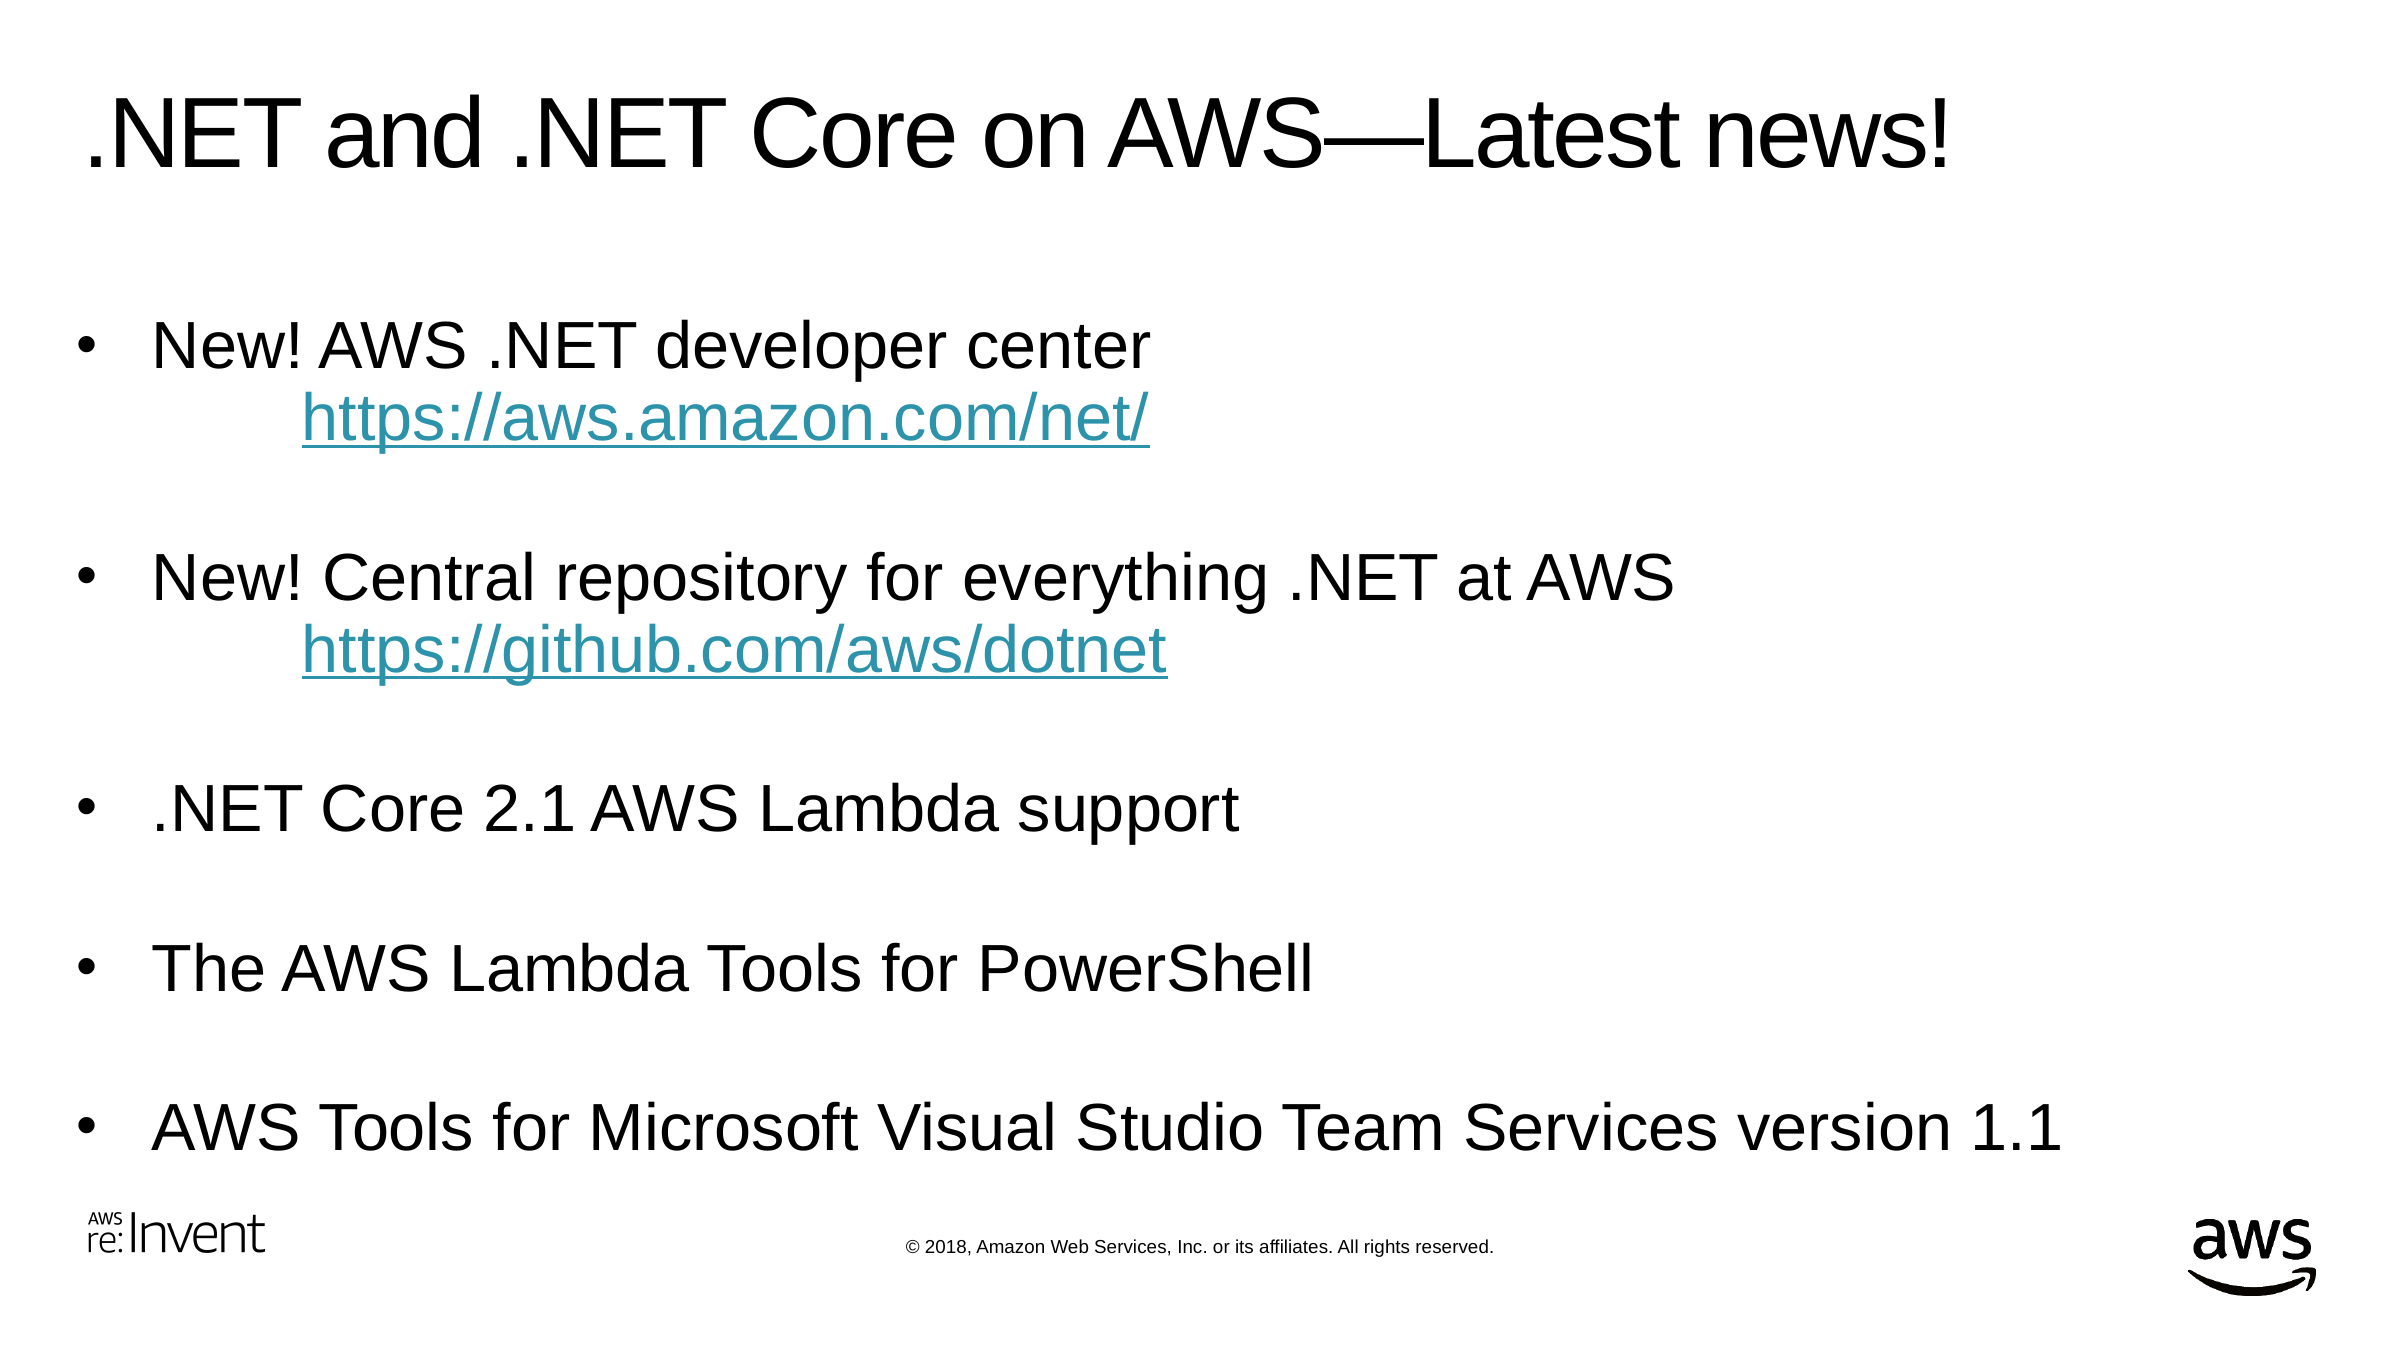

# .NET and .NET Core on AWS—Latest news!
New! AWS .NET developer center
	https://aws.amazon.com/net/
New! Central repository for everything .NET at AWS
	https://github.com/aws/dotnet
.NET Core 2.1 AWS Lambda support
The AWS Lambda Tools for PowerShell
AWS Tools for Microsoft Visual Studio Team Services version 1.1